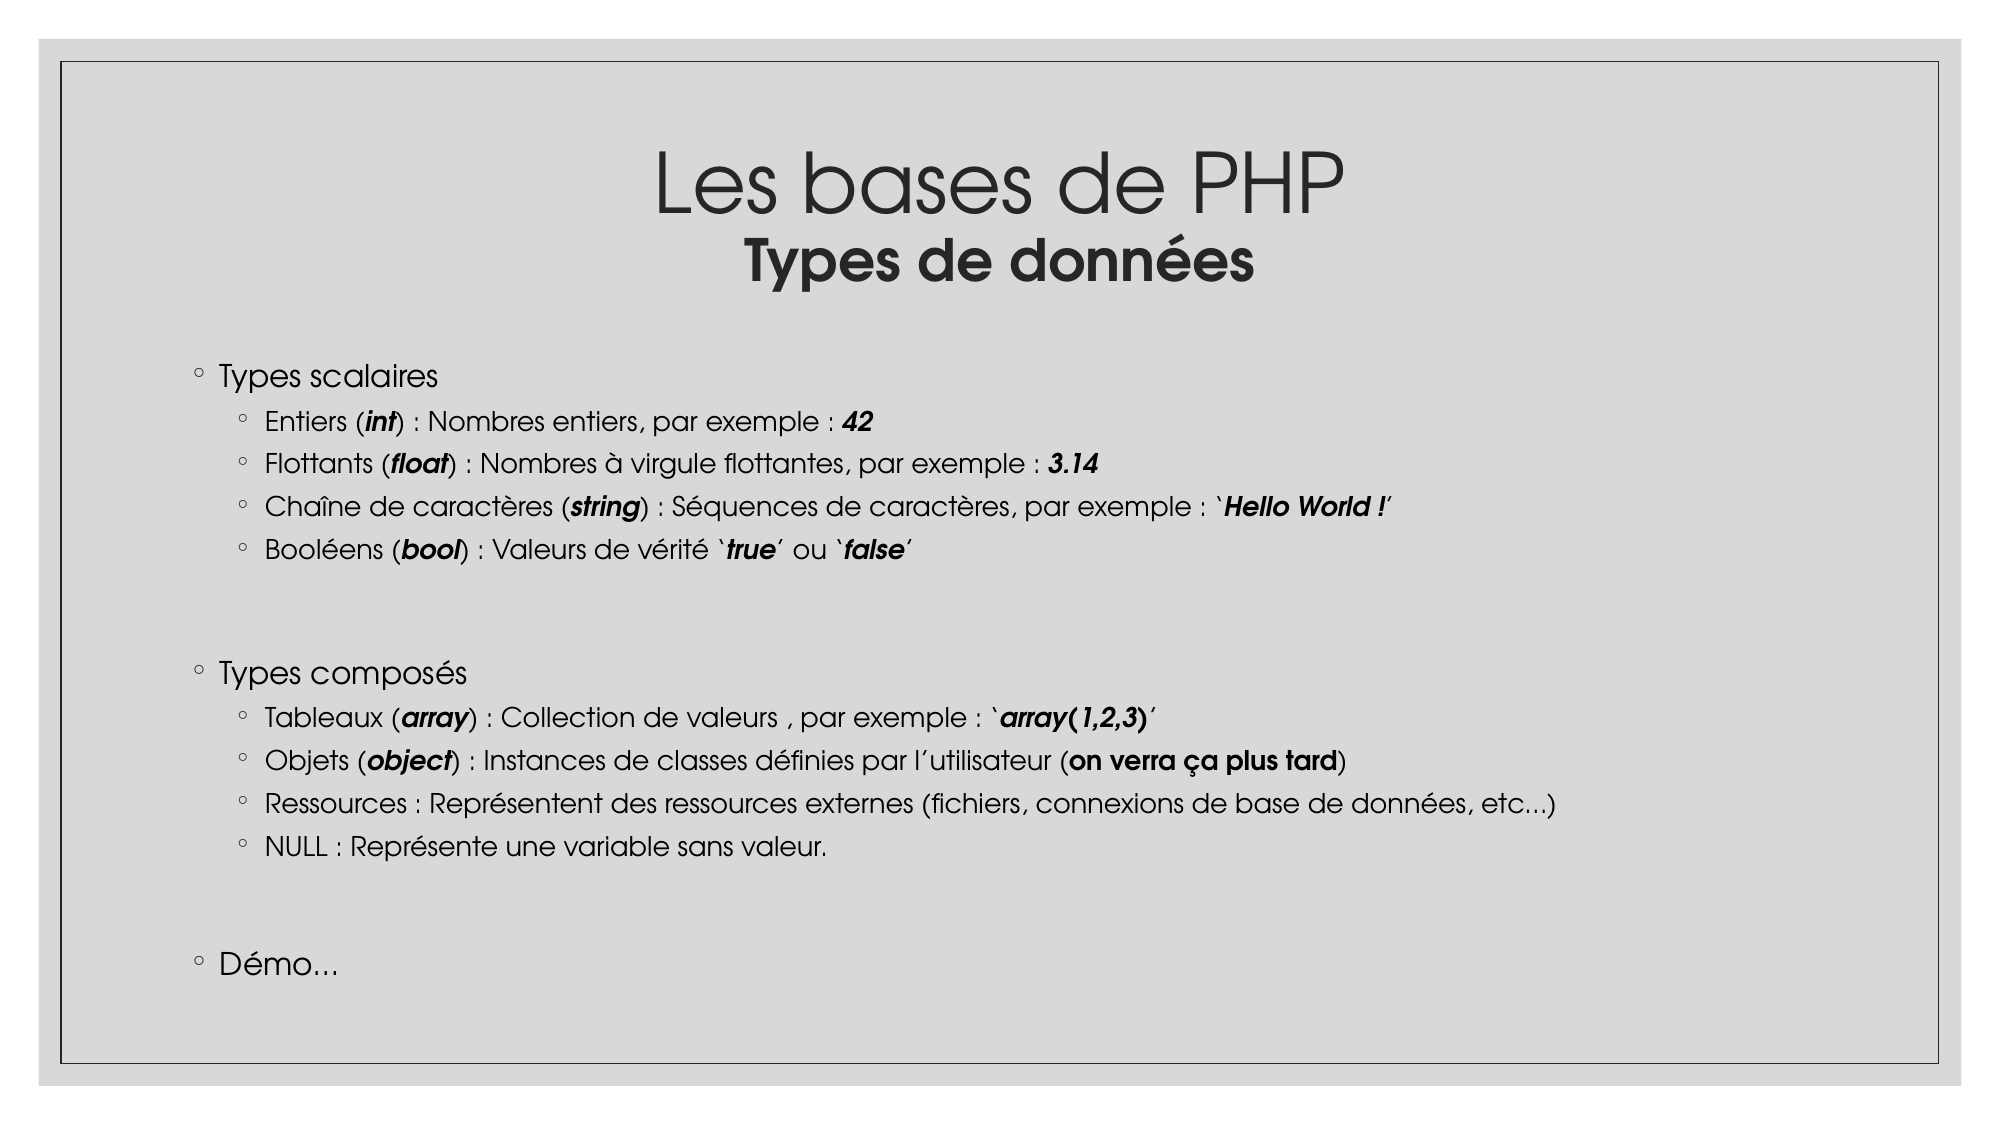

# Les bases de PHP Types de données
Types scalaires
Entiers (int) : Nombres entiers, par exemple : 42
Flottants (float) : Nombres à virgule flottantes, par exemple : 3.14
Chaîne de caractères (string) : Séquences de caractères, par exemple : ‘Hello World !’
Booléens (bool) : Valeurs de vérité ‘true’ ou ‘false’

Types composés
Tableaux (array) : Collection de valeurs , par exemple : ‘array(1,2,3)’
Objets (object) : Instances de classes définies par l’utilisateur (on verra ça plus tard)
Ressources : Représentent des ressources externes (fichiers, connexions de base de données, etc…)
NULL : Représente une variable sans valeur.

Démo…